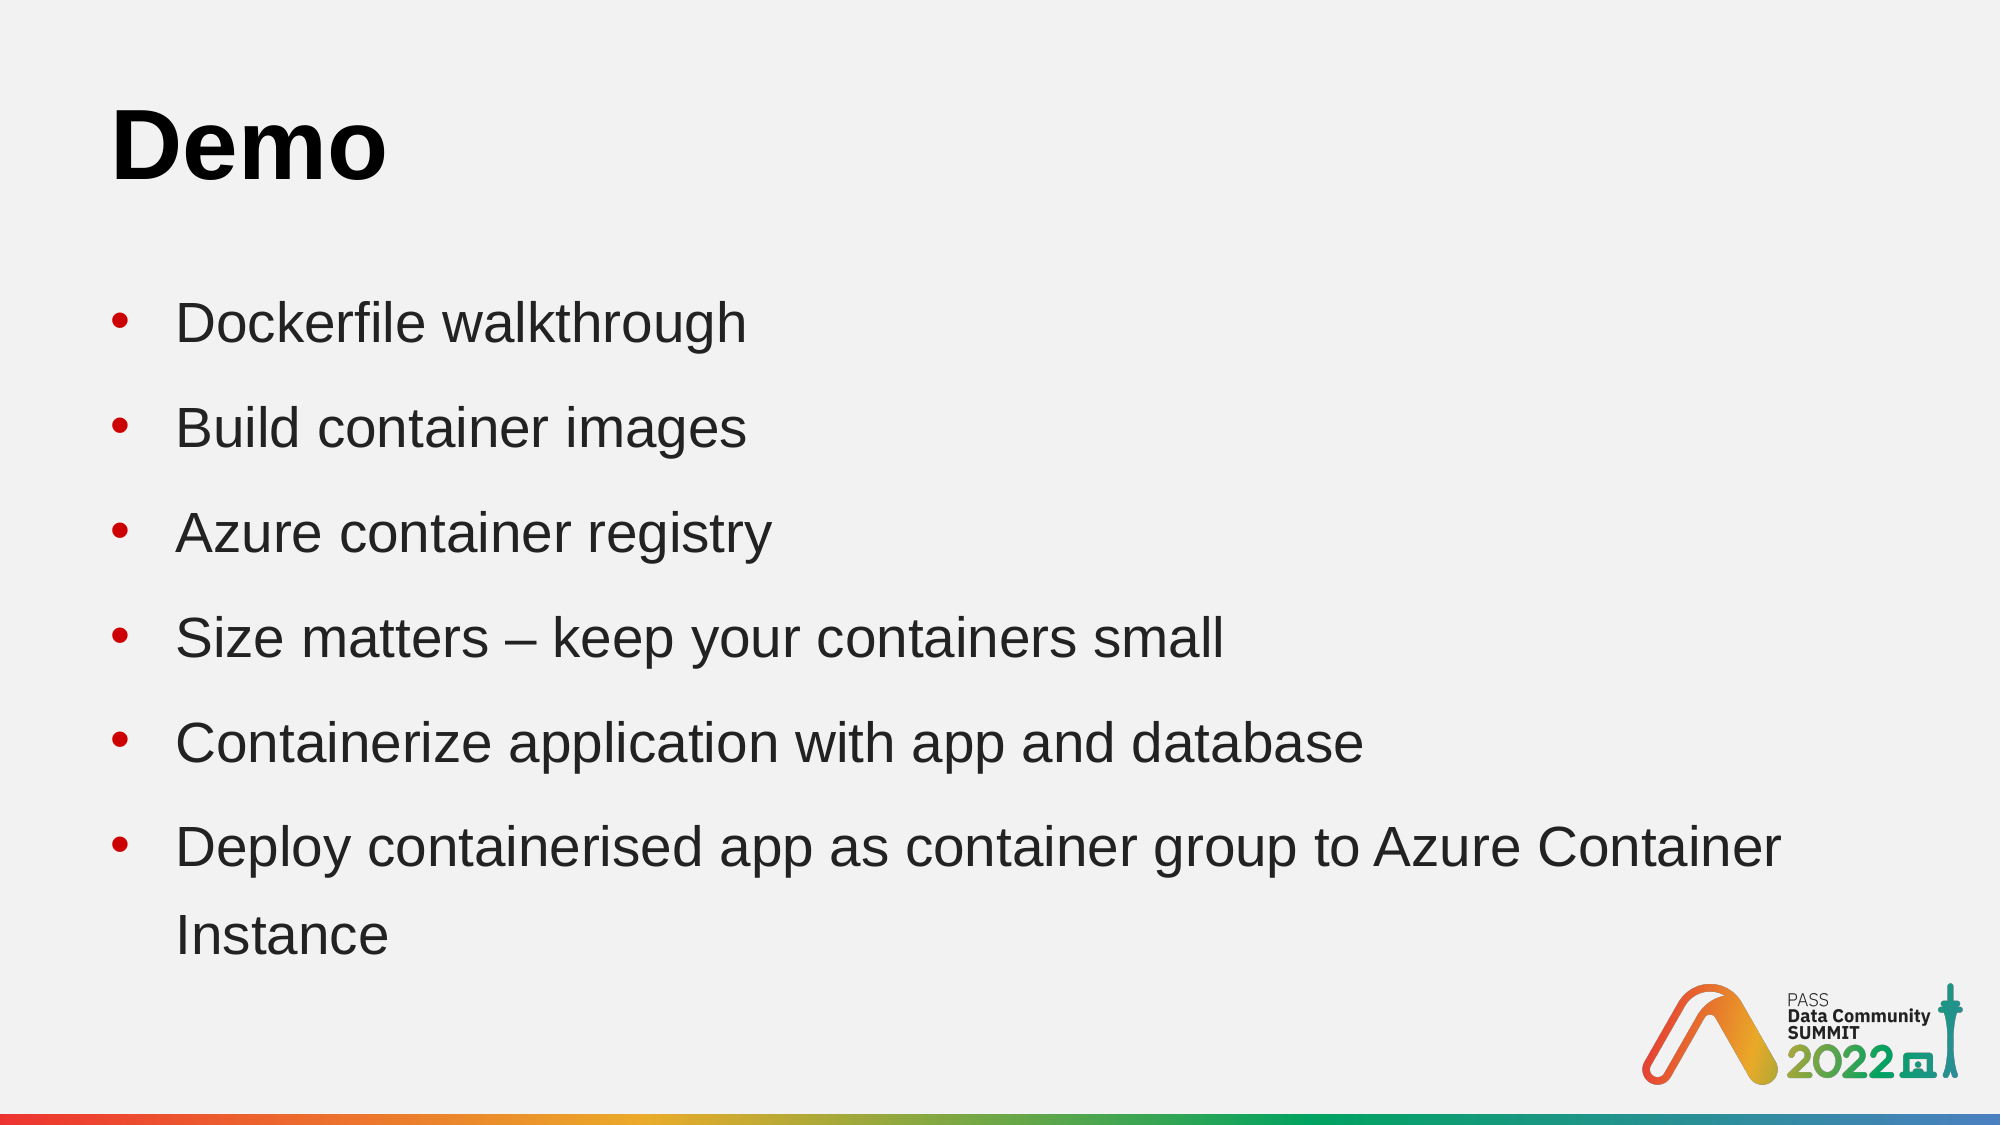

# Demo
Dockerfile walkthrough
Build container images
Azure container registry
Size matters – keep your containers small
Containerize application with app and database
Deploy containerised app as container group to Azure Container Instance